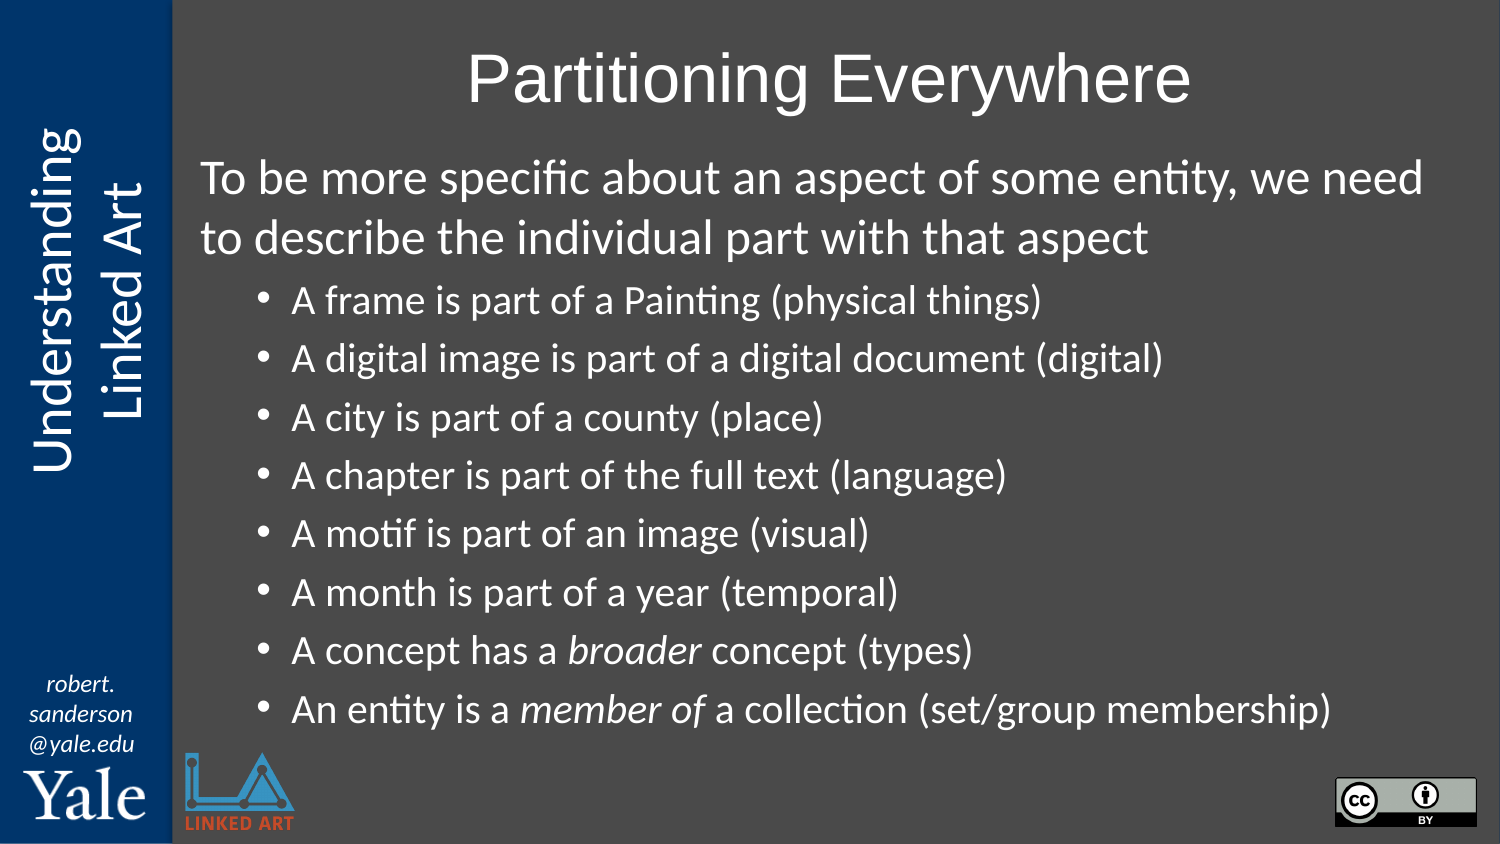

# Partitioning Everywhere
To be more specific about an aspect of some entity, we need to describe the individual part with that aspect
A frame is part of a Painting (physical things)
A digital image is part of a digital document (digital)
A city is part of a county (place)
A chapter is part of the full text (language)
A motif is part of an image (visual)
A month is part of a year (temporal)
A concept has a broader concept (types)
An entity is a member of a collection (set/group membership)